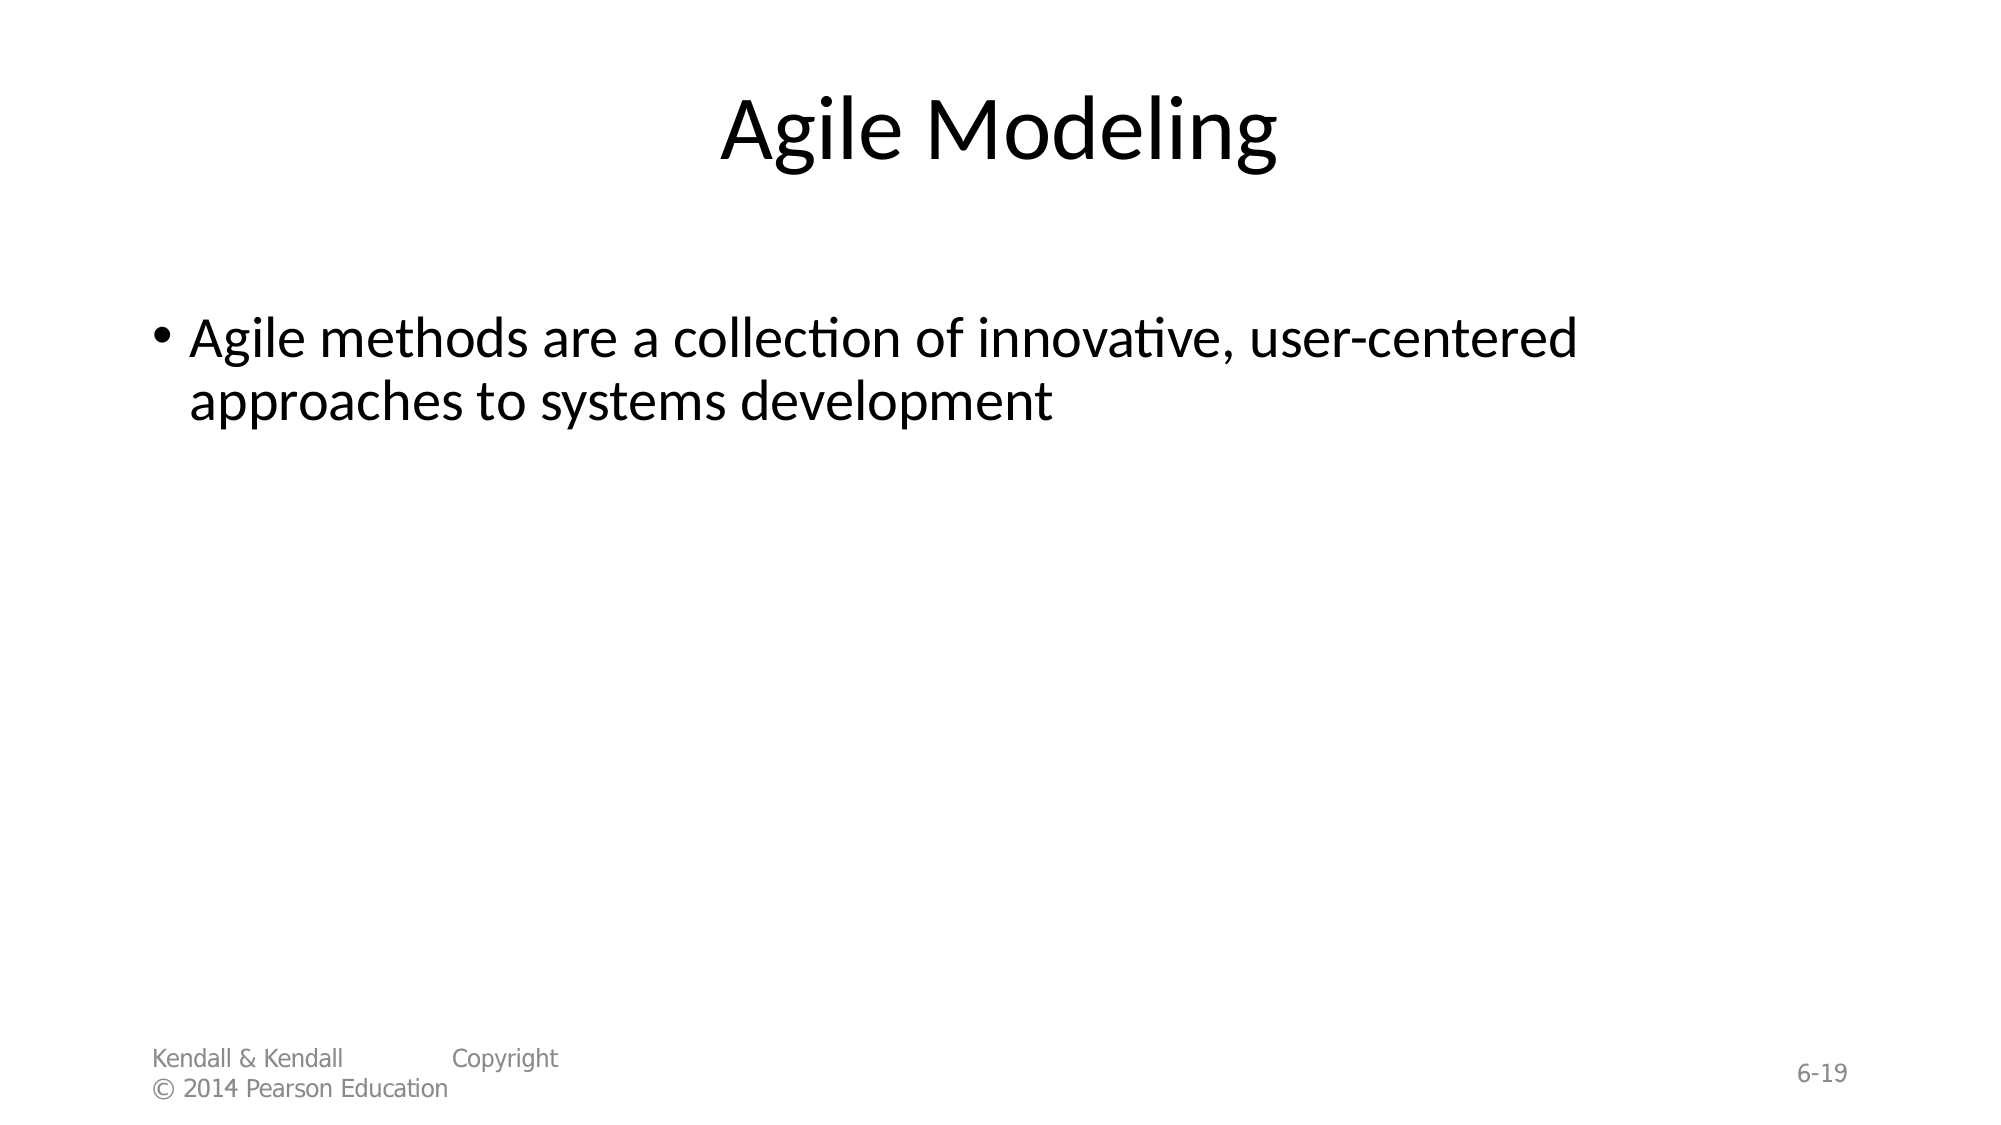

# Agile Modeling
Agile methods are a collection of innovative, user-centered approaches to systems development
Kendall & Kendall	Copyright © 2014 Pearson Education
6-19